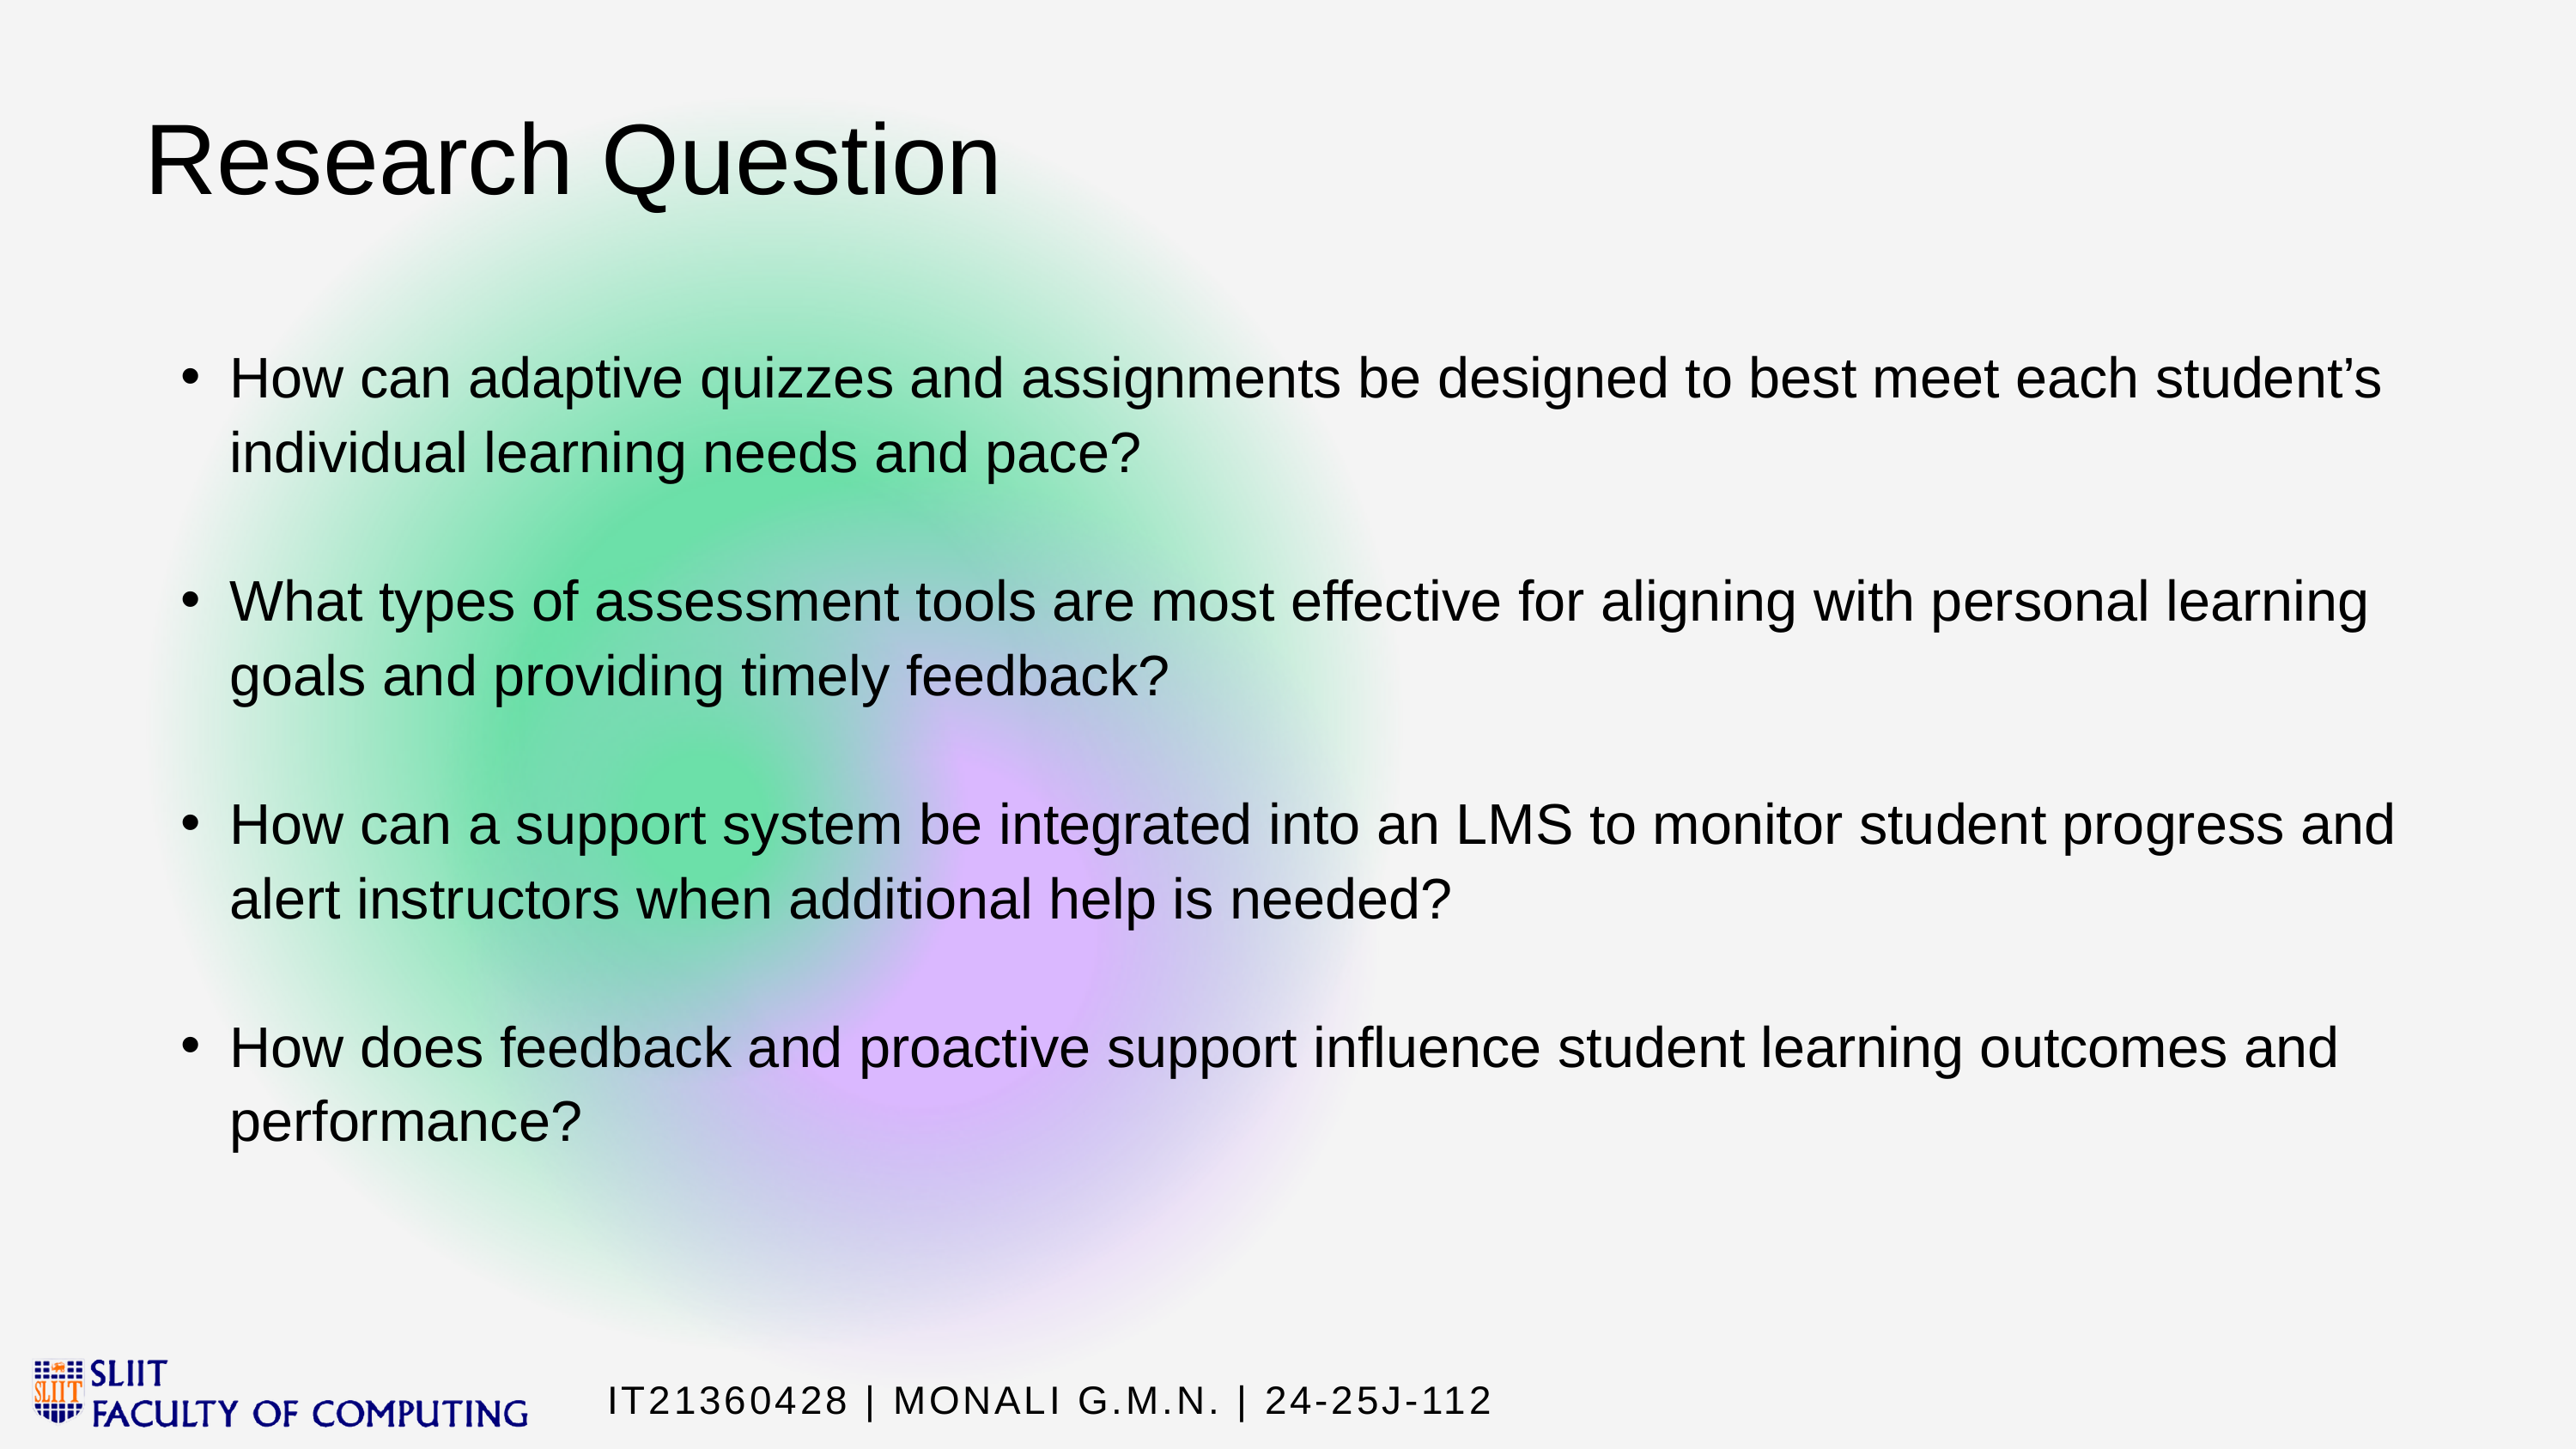

Research Question
How can adaptive quizzes and assignments be designed to best meet each student’s individual learning needs and pace?

What types of assessment tools are most effective for aligning with personal learning goals and providing timely feedback?

How can a support system be integrated into an LMS to monitor student progress and alert instructors when additional help is needed?

How does feedback and proactive support influence student learning outcomes and performance?

IT21360428 | MONALI G.M.N. | 24-25J-112